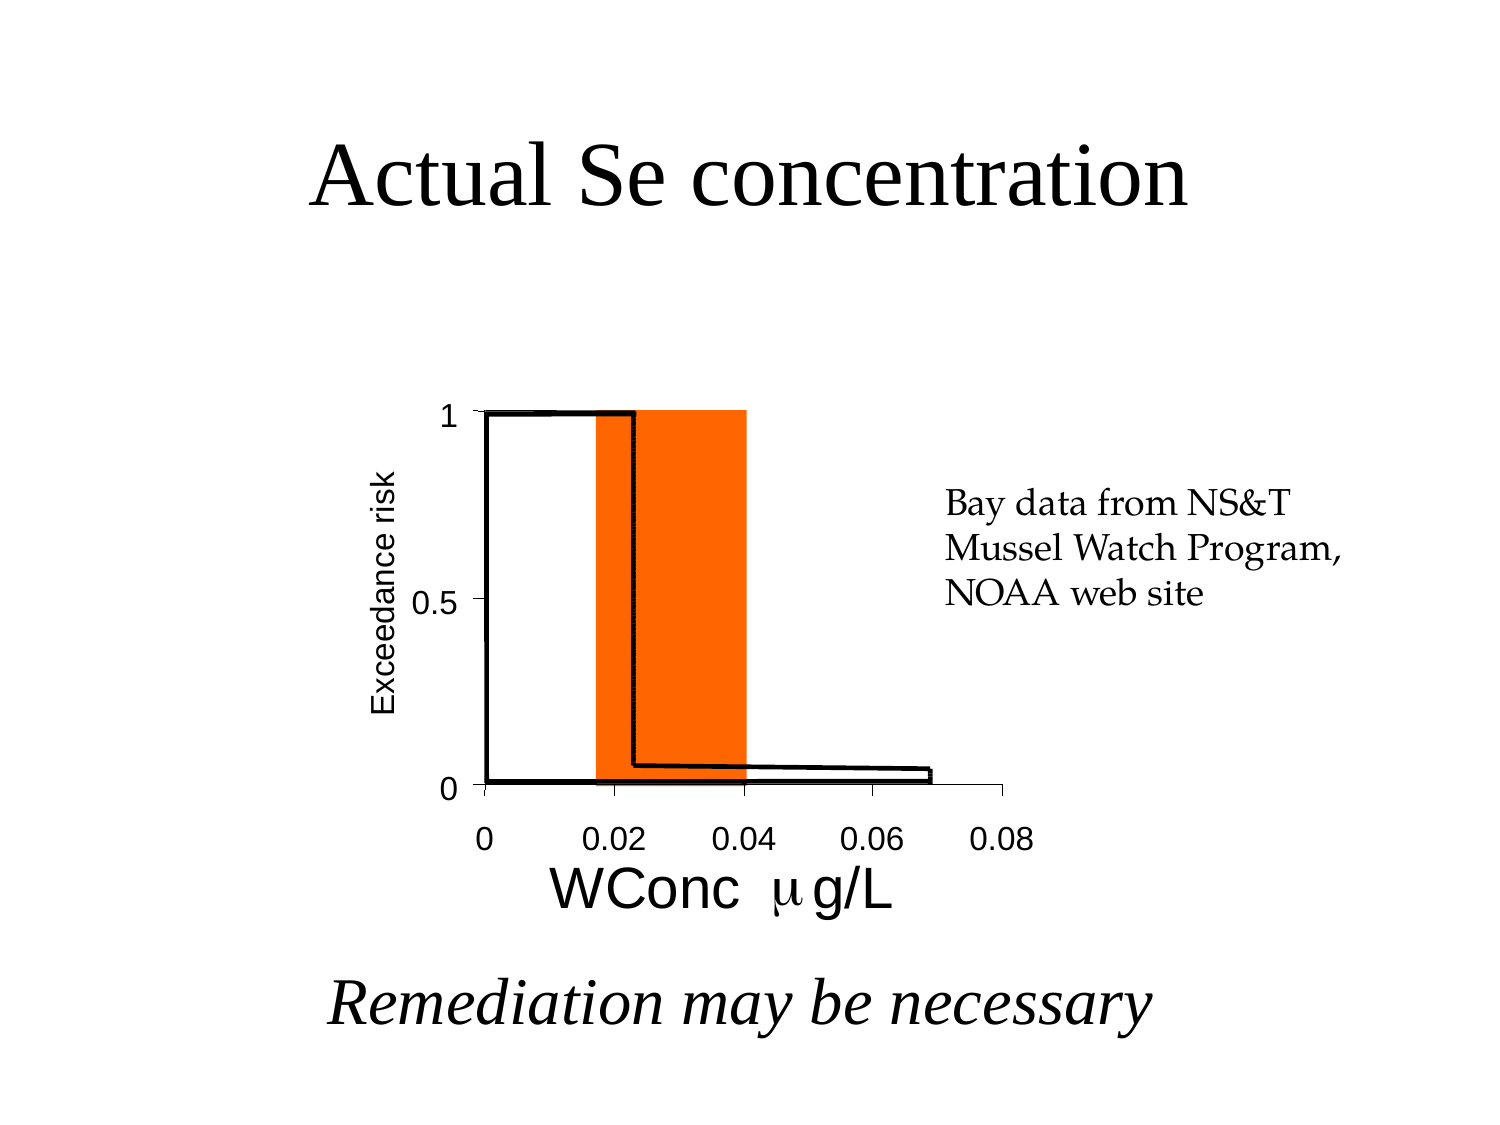

# Actual Se concentration
1

Bay data from NS&T Mussel Watch Program, NOAA web site

Exceedance risk

0.5

0

0
0.02
0.04
0.06
0.08
μ
WConc
g/L
Remediation may be necessary